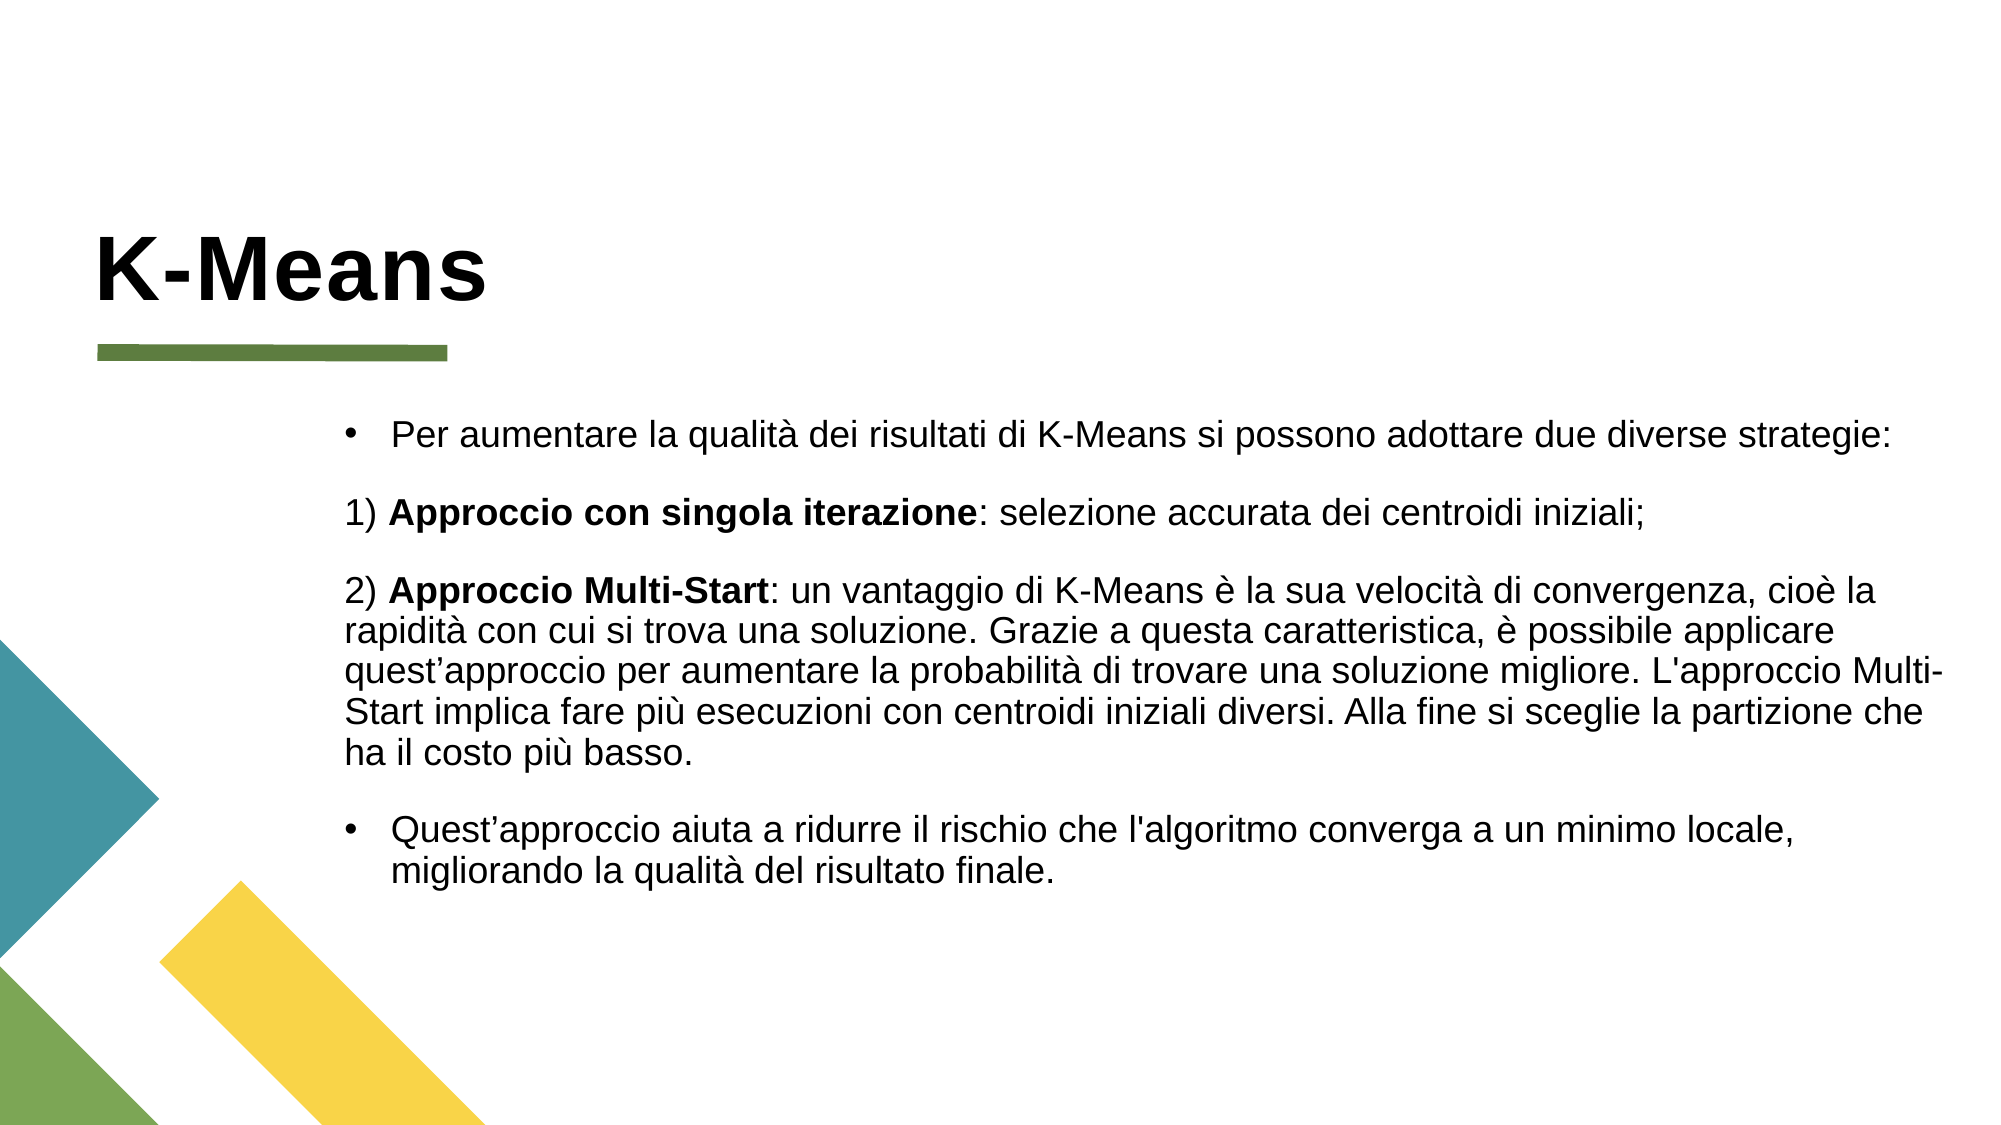

# K-Means
Per aumentare la qualità dei risultati di K-Means si possono adottare due diverse strategie:
1) Approccio con singola iterazione: selezione accurata dei centroidi iniziali;
2) Approccio Multi-Start: un vantaggio di K-Means è la sua velocità di convergenza, cioè la rapidità con cui si trova una soluzione. Grazie a questa caratteristica, è possibile applicare quest’approccio per aumentare la probabilità di trovare una soluzione migliore. L'approccio Multi-Start implica fare più esecuzioni con centroidi iniziali diversi. Alla fine si sceglie la partizione che ha il costo più basso.
Quest’approccio aiuta a ridurre il rischio che l'algoritmo converga a un minimo locale, migliorando la qualità del risultato finale.